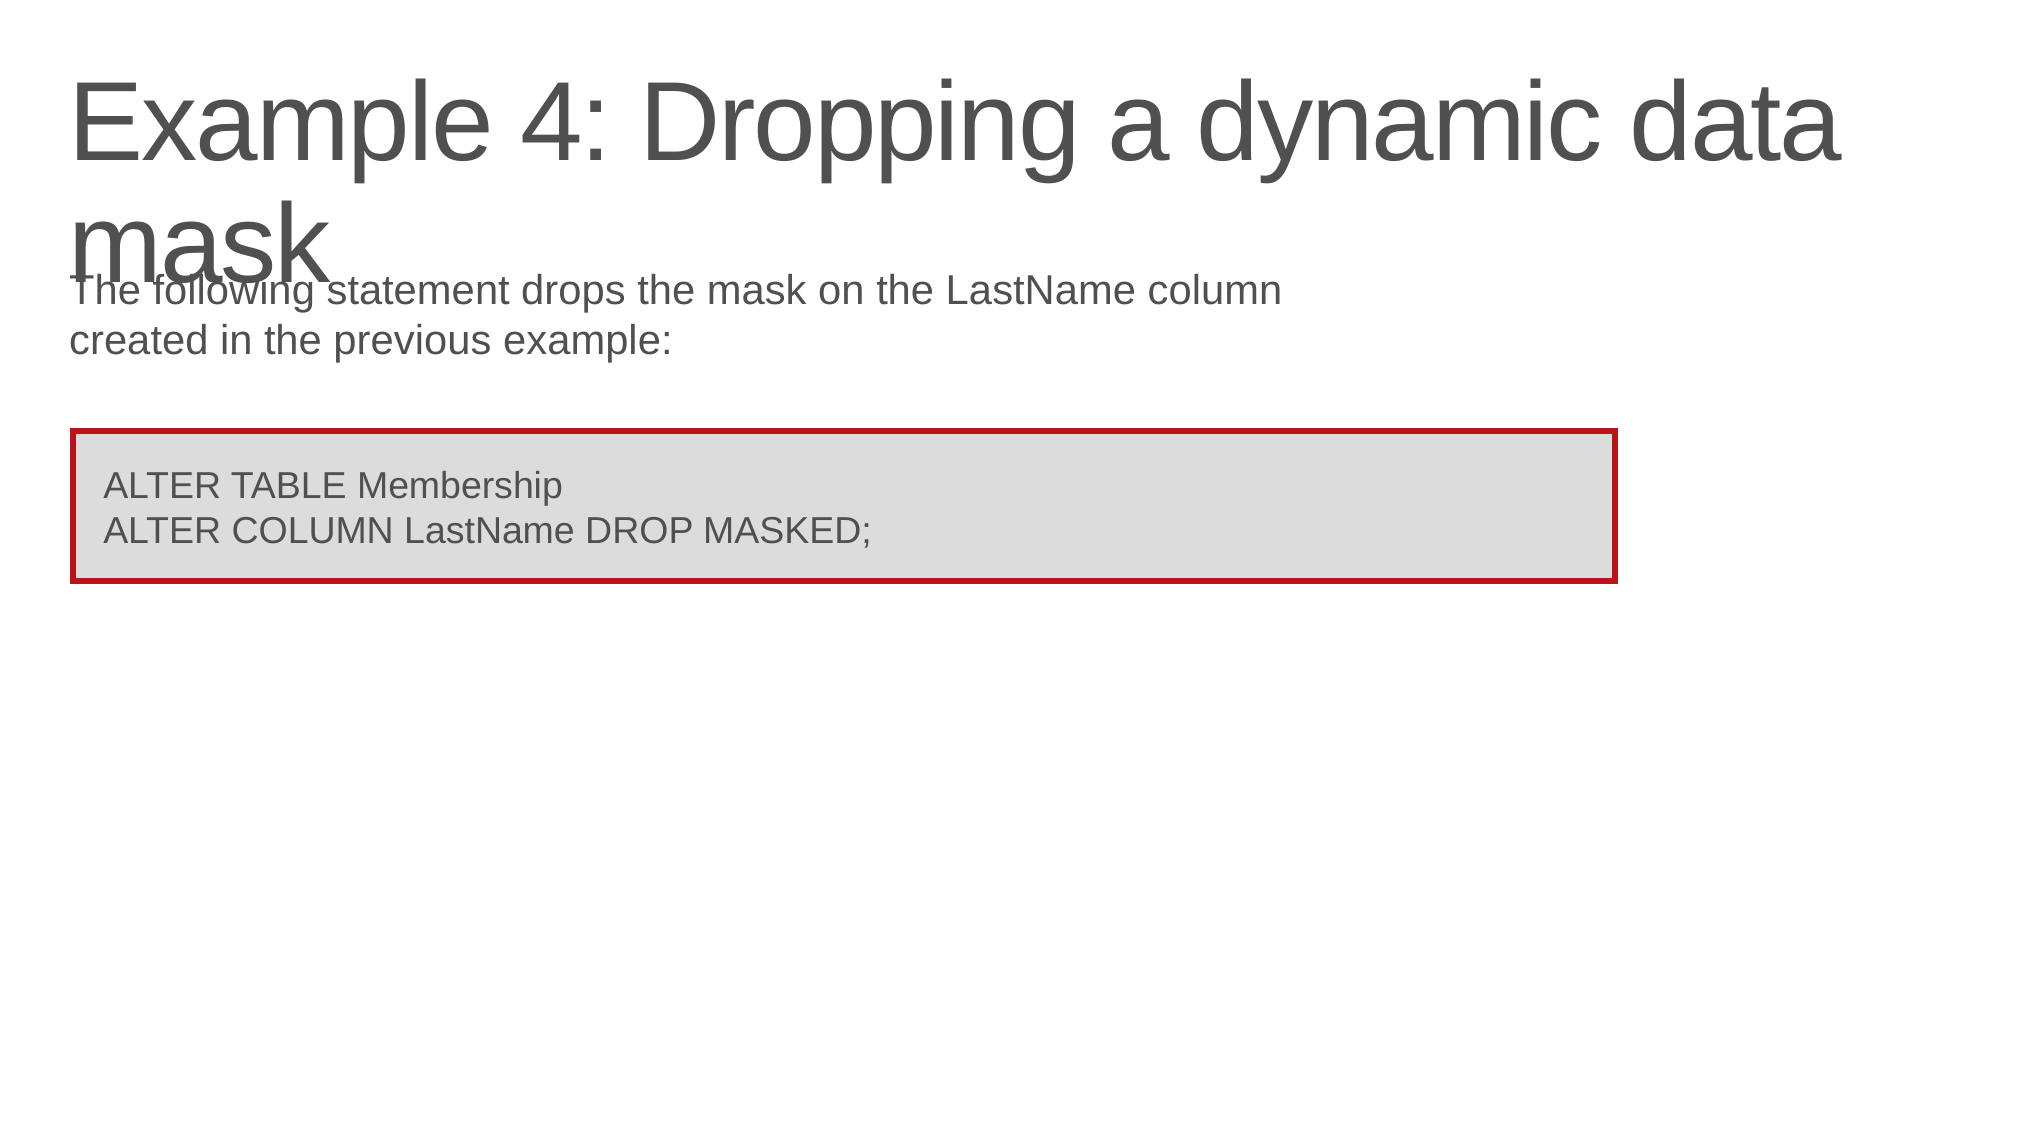

Example 4: Dropping a dynamic data mask
The following statement drops the mask on the LastName column created in the previous example:
ALTER TABLE Membership
ALTER COLUMN LastName DROP MASKED;